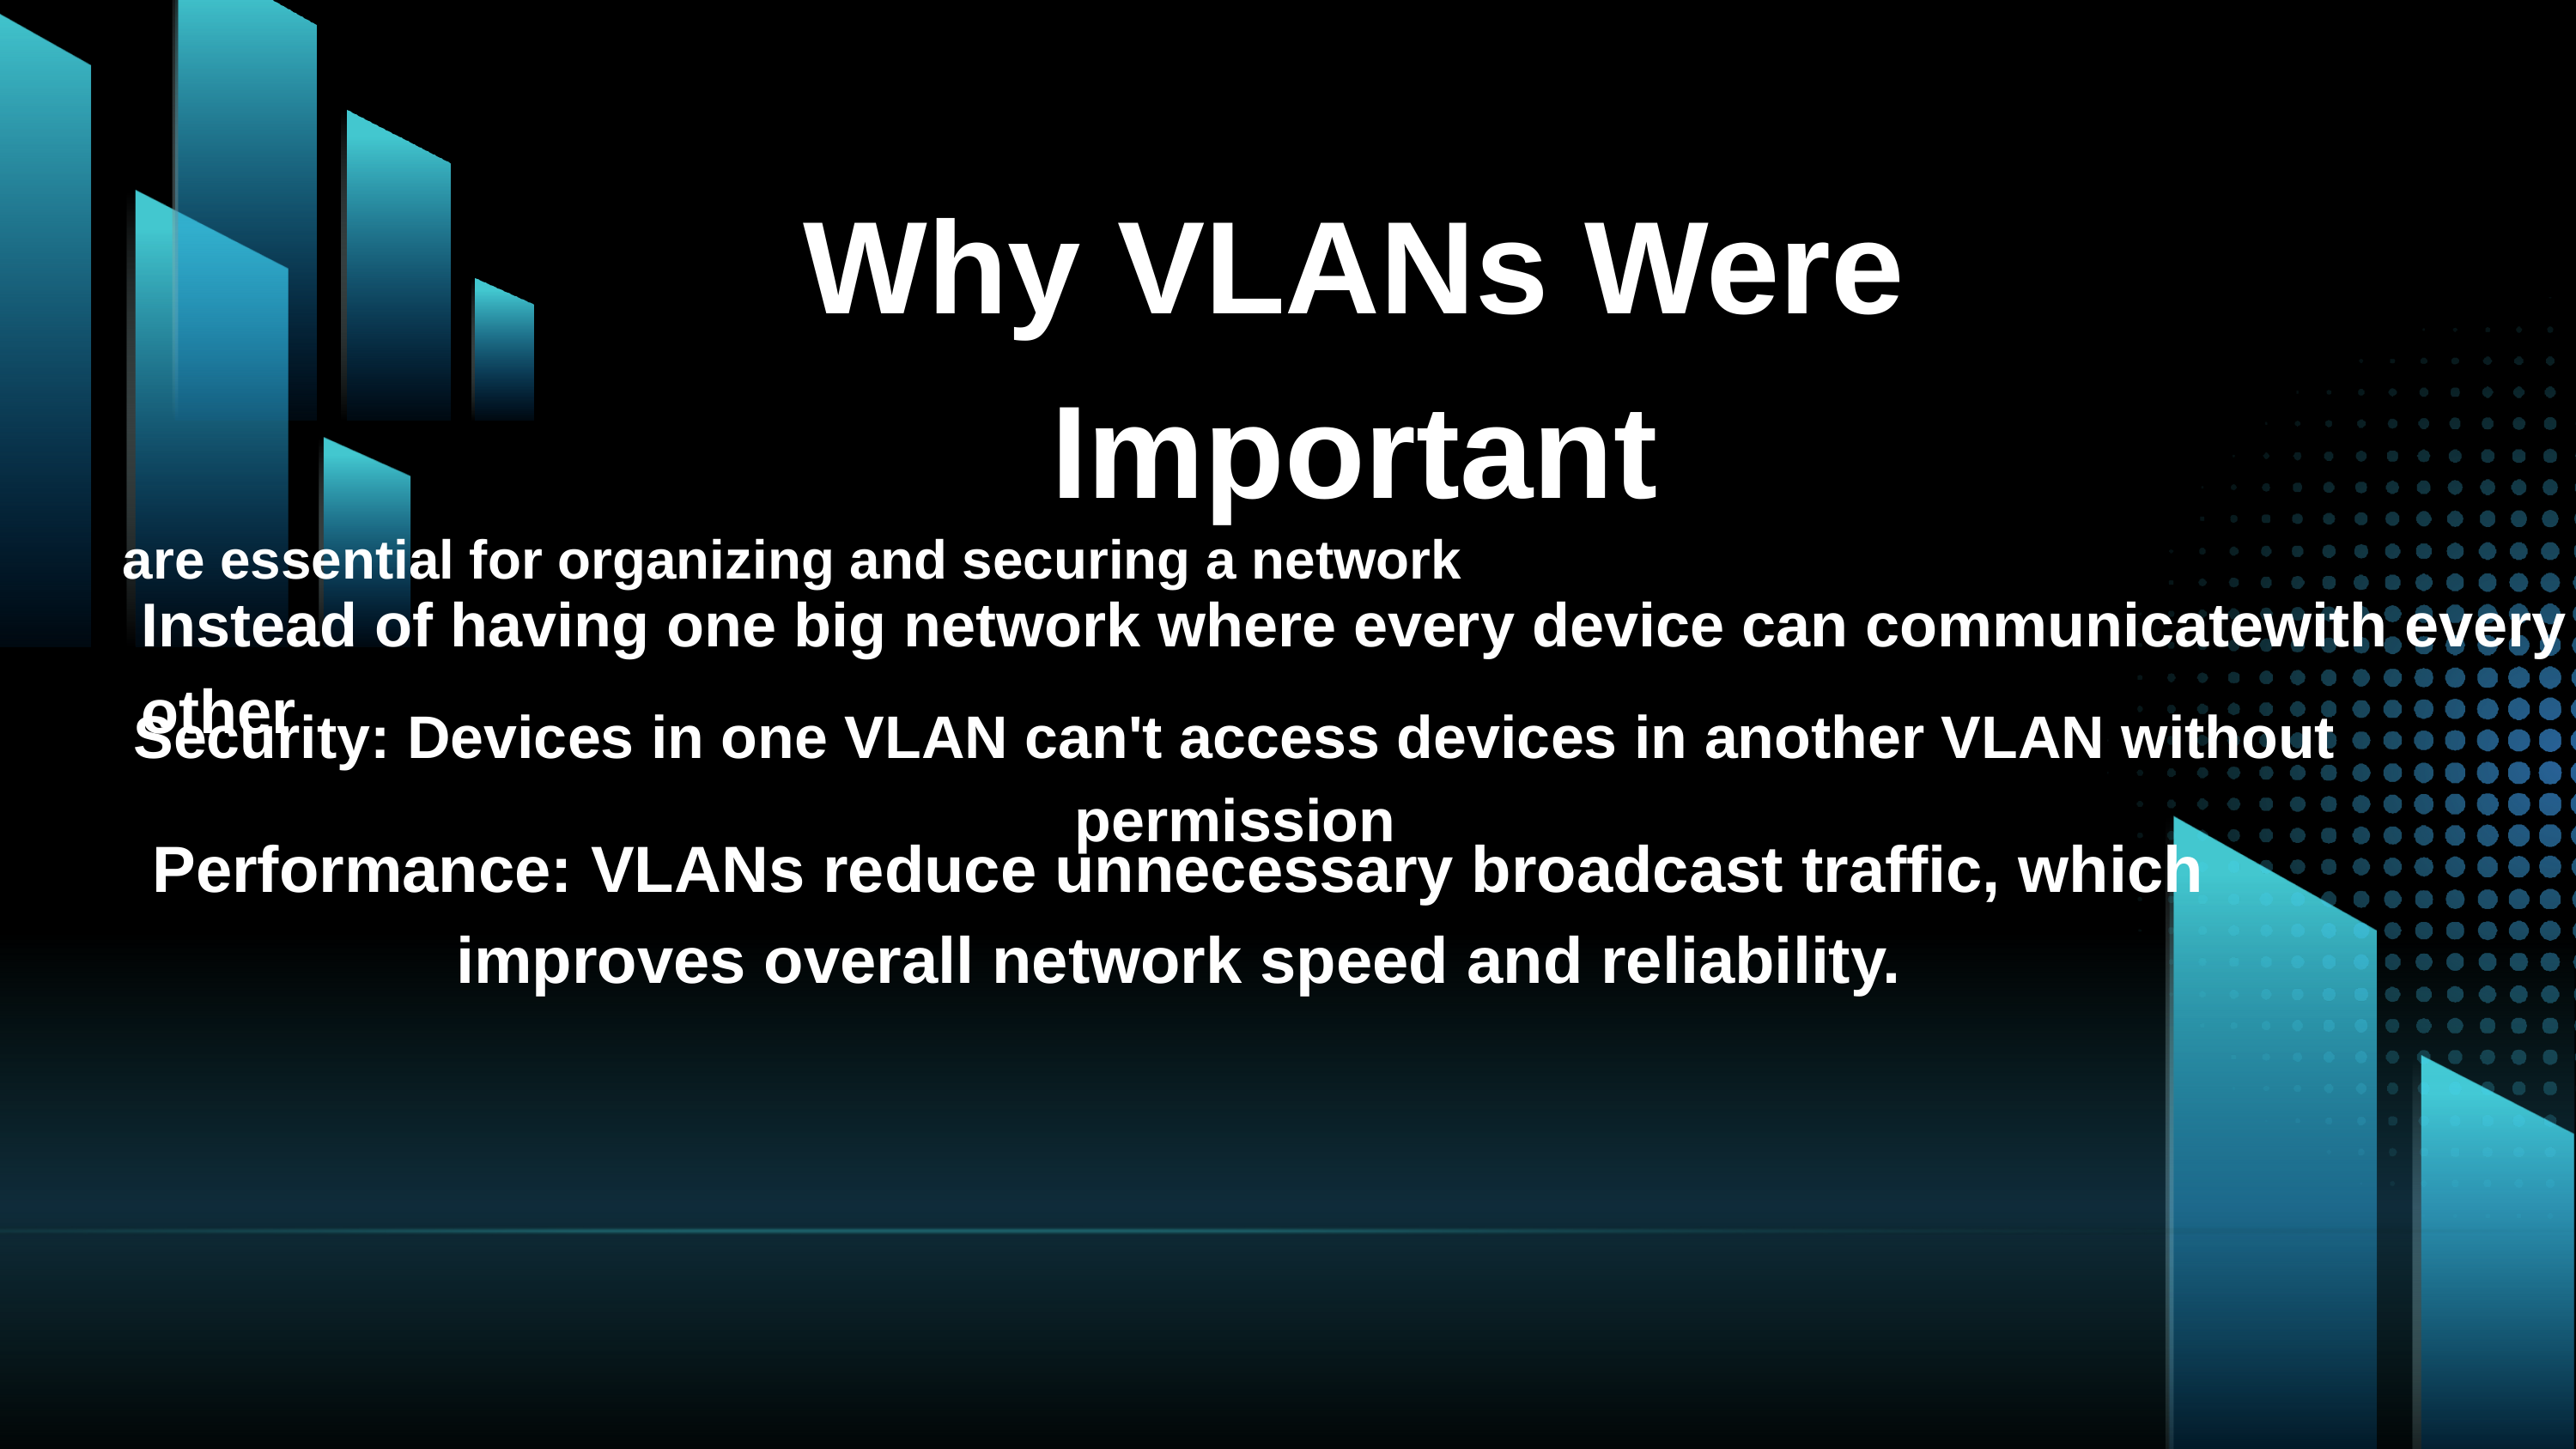

Why VLANs Were Important

 are essential for organizing and securing a network
Instead of having one big network where every device can communicatewith every other
Security: Devices in one VLAN can't access devices in another VLAN without permission
Performance: VLANs reduce unnecessary broadcast traffic, which improves overall network speed and reliability.